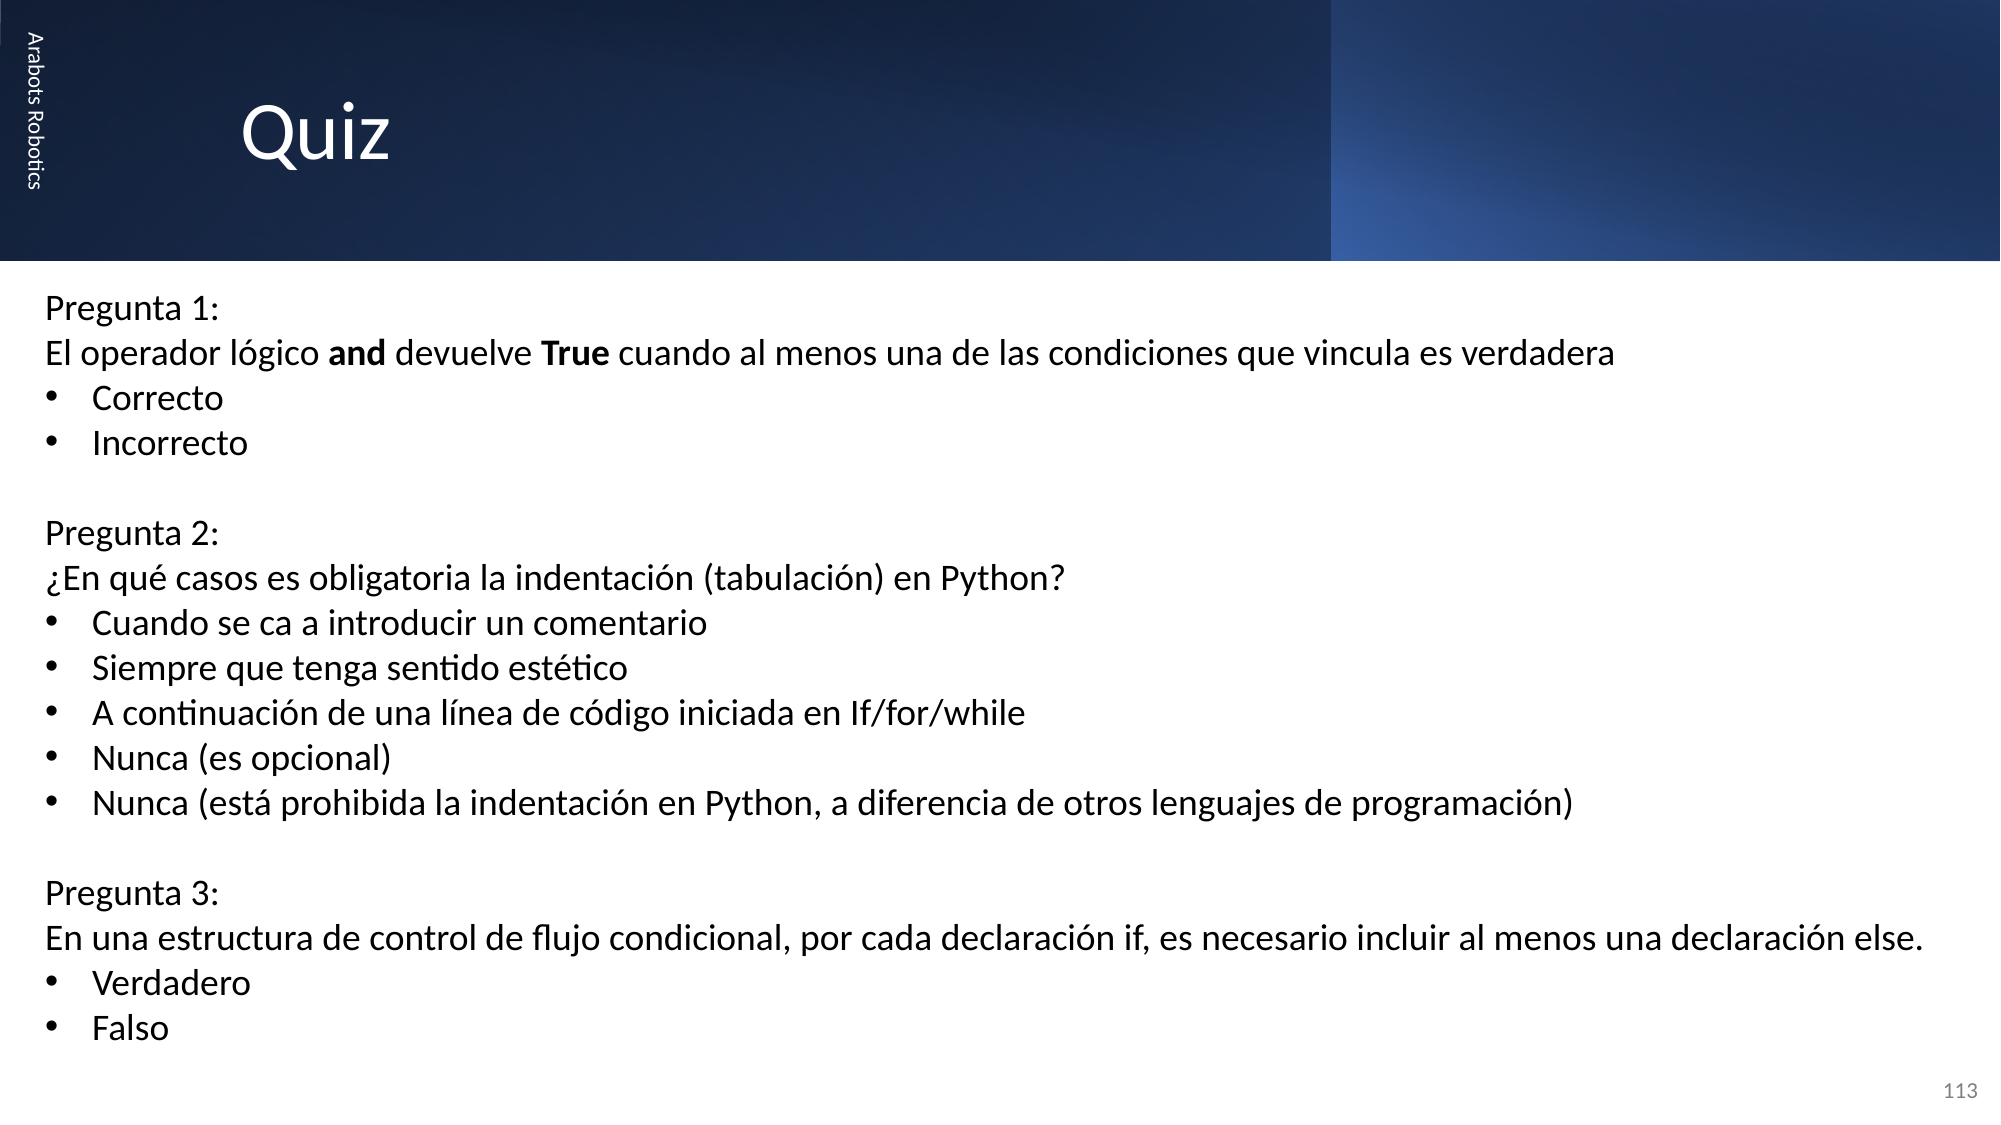

# Quiz
Pregunta 1:
El operador lógico and devuelve True cuando al menos una de las condiciones que vincula es verdadera
Correcto
Incorrecto

Pregunta 2:
¿En qué casos es obligatoria la indentación (tabulación) en Python?
Cuando se ca a introducir un comentario
Siempre que tenga sentido estético
A continuación de una línea de código iniciada en If/for/while
Nunca (es opcional)
Nunca (está prohibida la indentación en Python, a diferencia de otros lenguajes de programación)

Pregunta 3:
En una estructura de control de flujo condicional, por cada declaración if, es necesario incluir al menos una declaración else.
Verdadero
Falso

Arabots Robotics

113